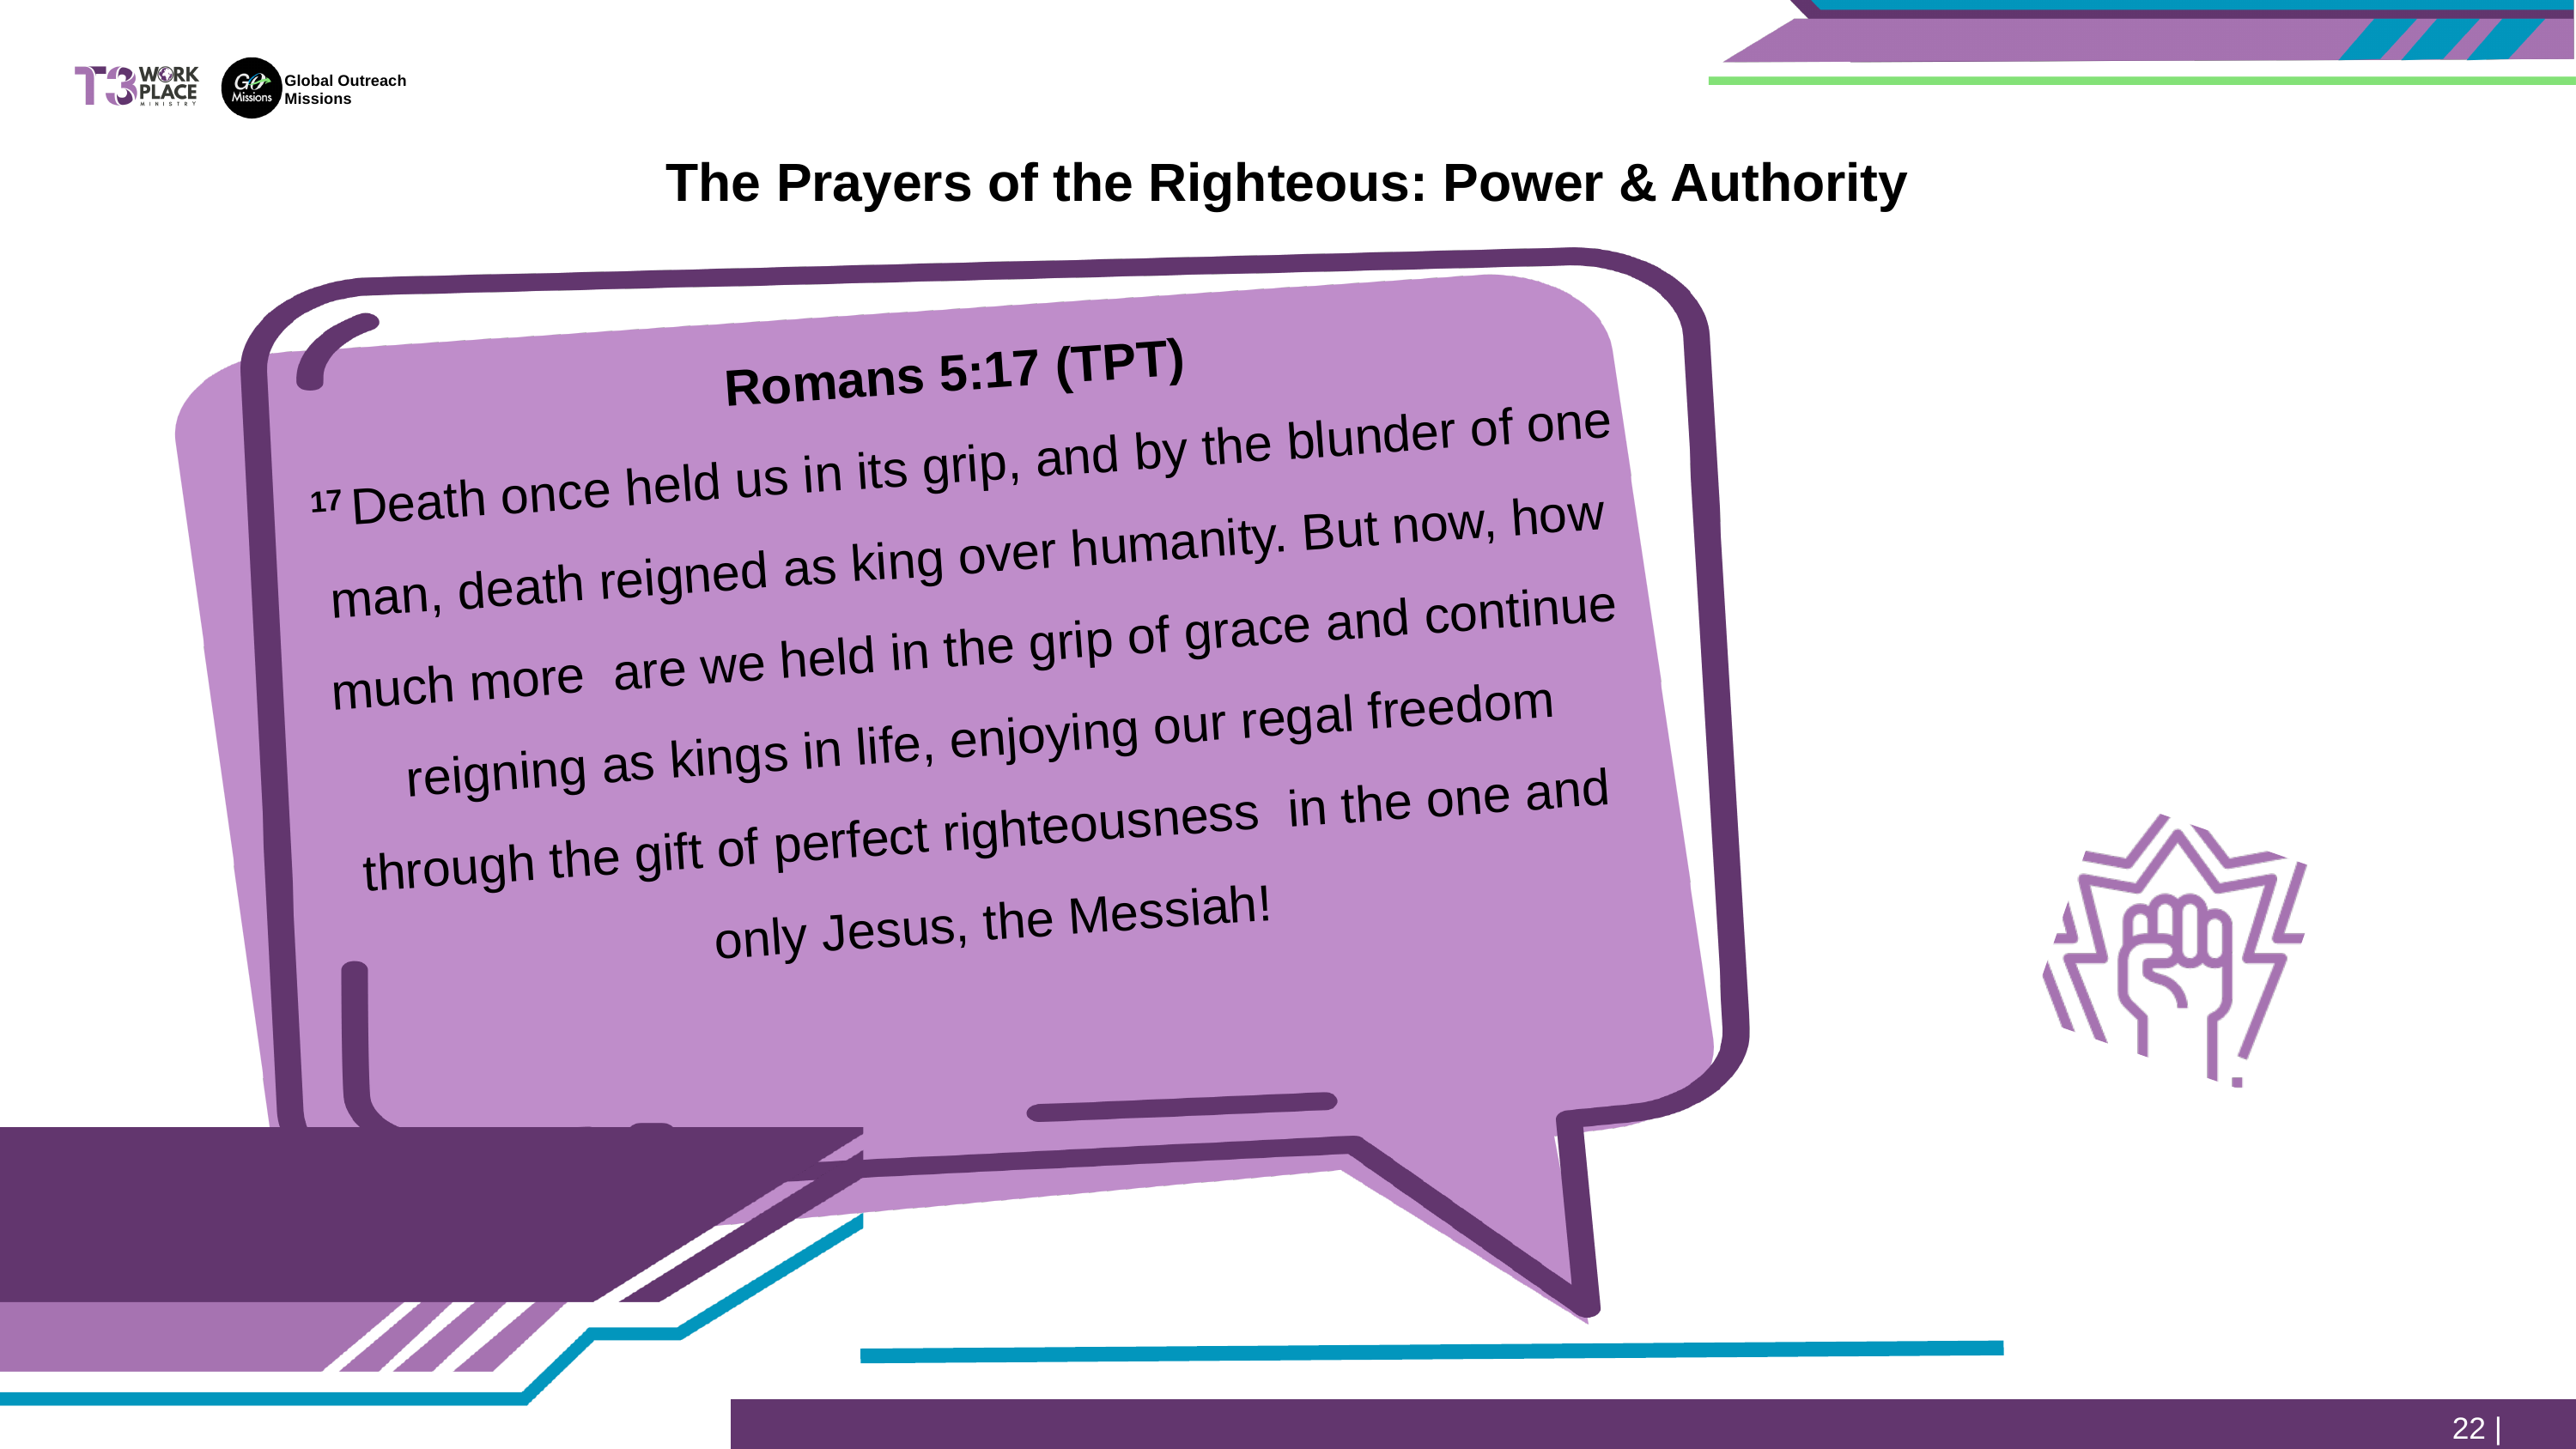

Global Outreach
Missions
The Prayers of the Righteous: Power & Authority

Romans 5:17 (TPT)
17 Death once held us in its grip, and by the blunder of one man, death reigned as king over humanity. But now, how much more  are we held in the grip of grace and continue reigning as kings in life, enjoying our regal freedom through the gift of perfect righteousness  in the one and only Jesus, the Messiah!

22 | Page